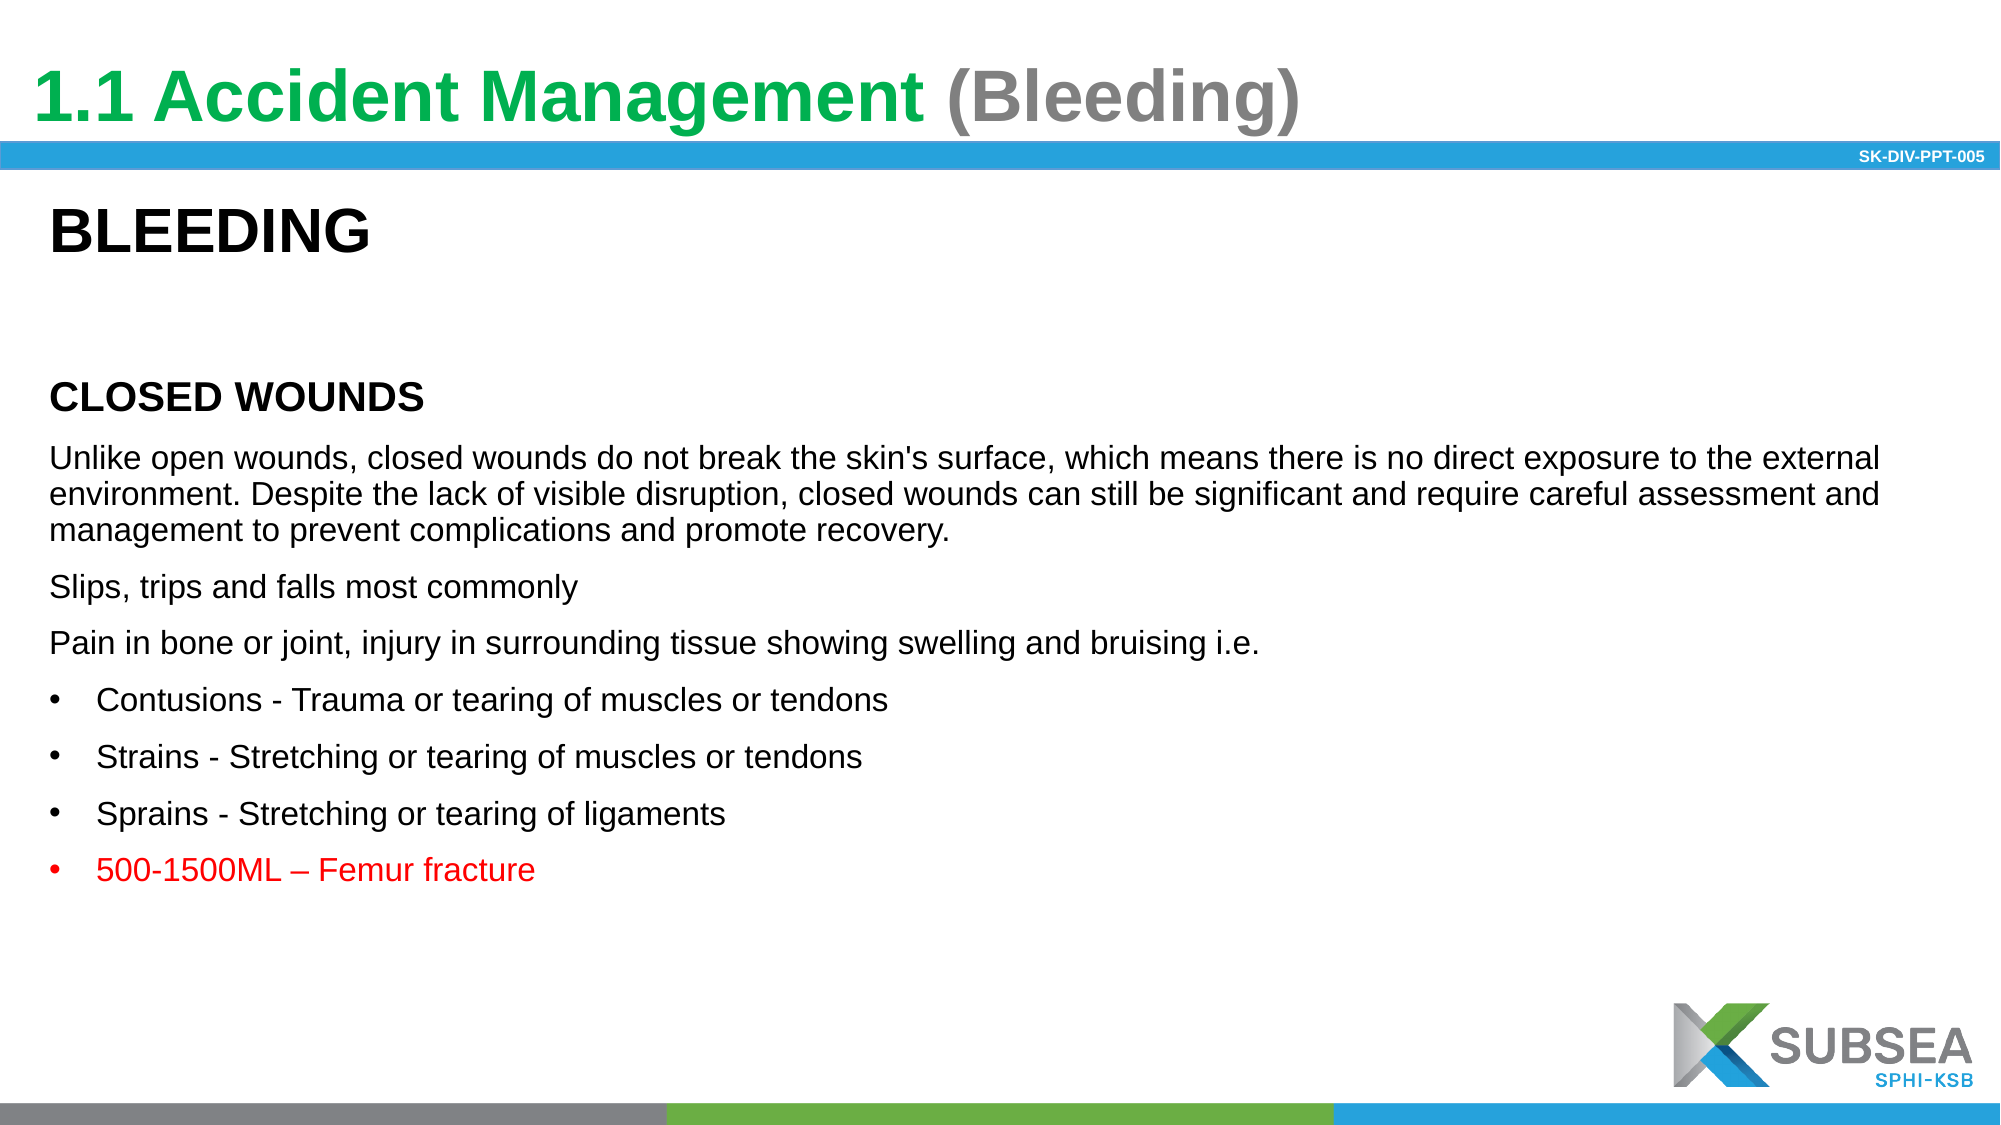

1.1 Accident Management (Bleeding)
SK-DIV-PPT-005
BLEEDING

CLOSED WOUNDS
Unlike open wounds, closed wounds do not break the skin's surface, which means there is no direct exposure to the external environment. Despite the lack of visible disruption, closed wounds can still be significant and require careful assessment and management to prevent complications and promote recovery.
Slips, trips and falls most commonly
Pain in bone or joint, injury in surrounding tissue showing swelling and bruising i.e.
Contusions - Trauma or tearing of muscles or tendons
Strains - Stretching or tearing of muscles or tendons
Sprains - Stretching or tearing of ligaments
500-1500ML – Femur fracture